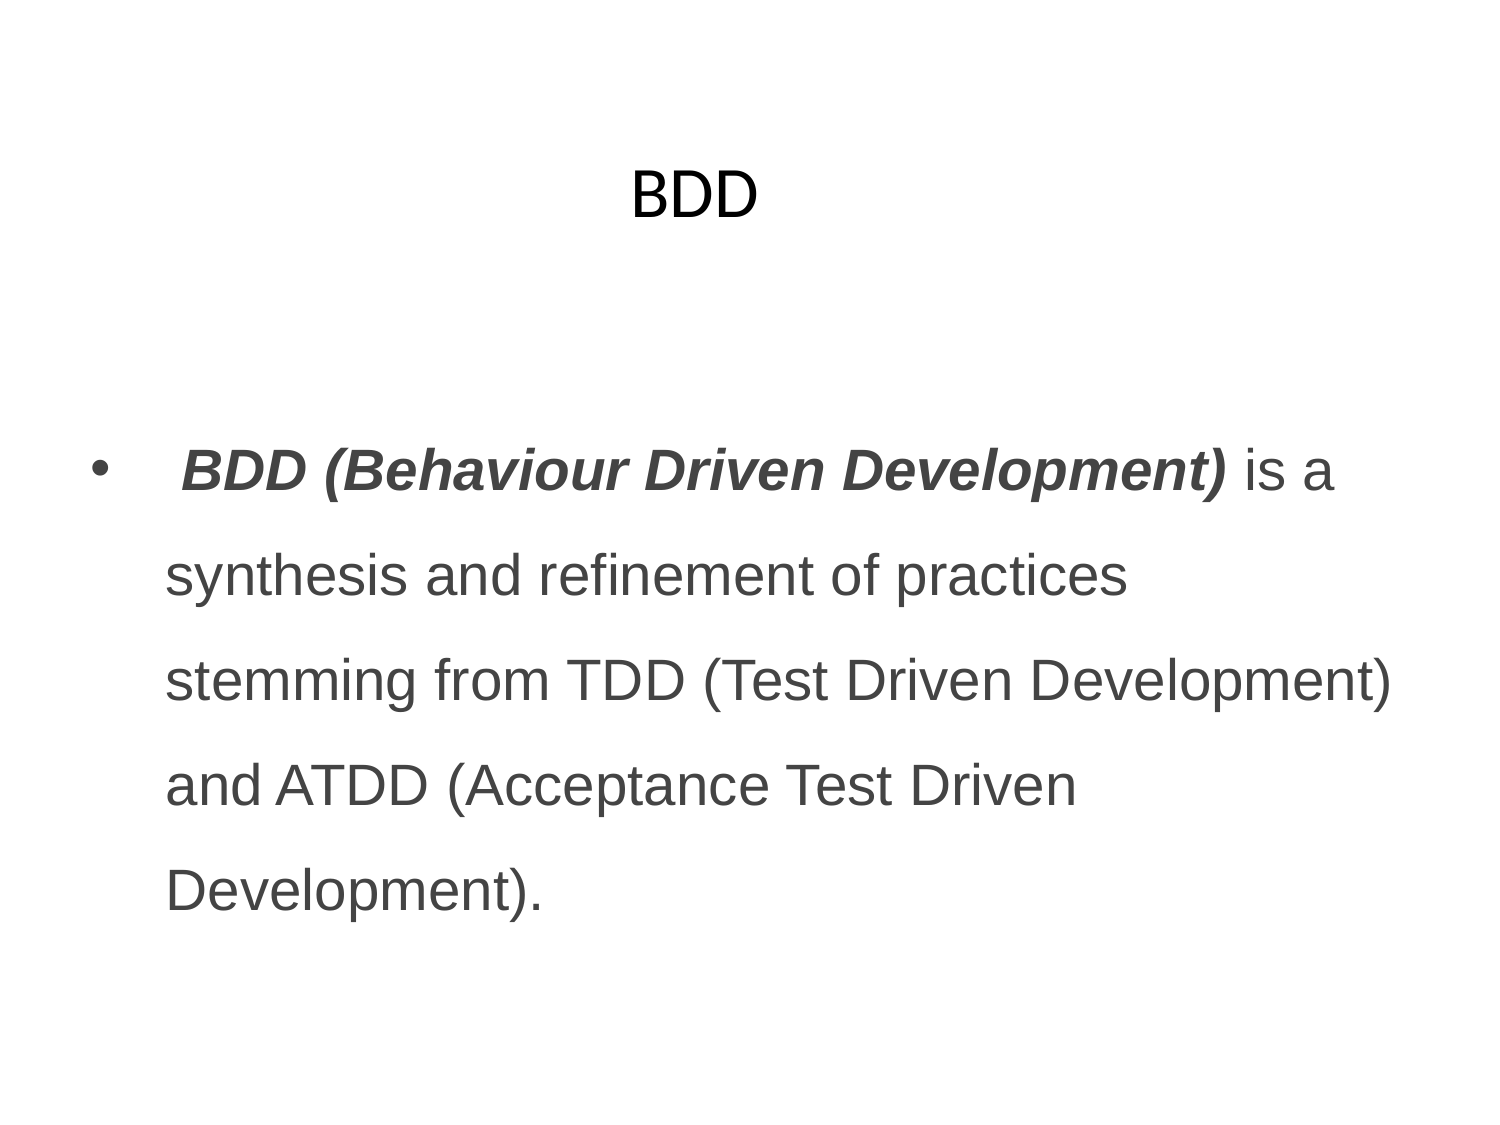

BDD
 BDD (Behaviour Driven Development) is a synthesis and refinement of practices stemming from TDD (Test Driven Development) and ATDD (Acceptance Test Driven Development).